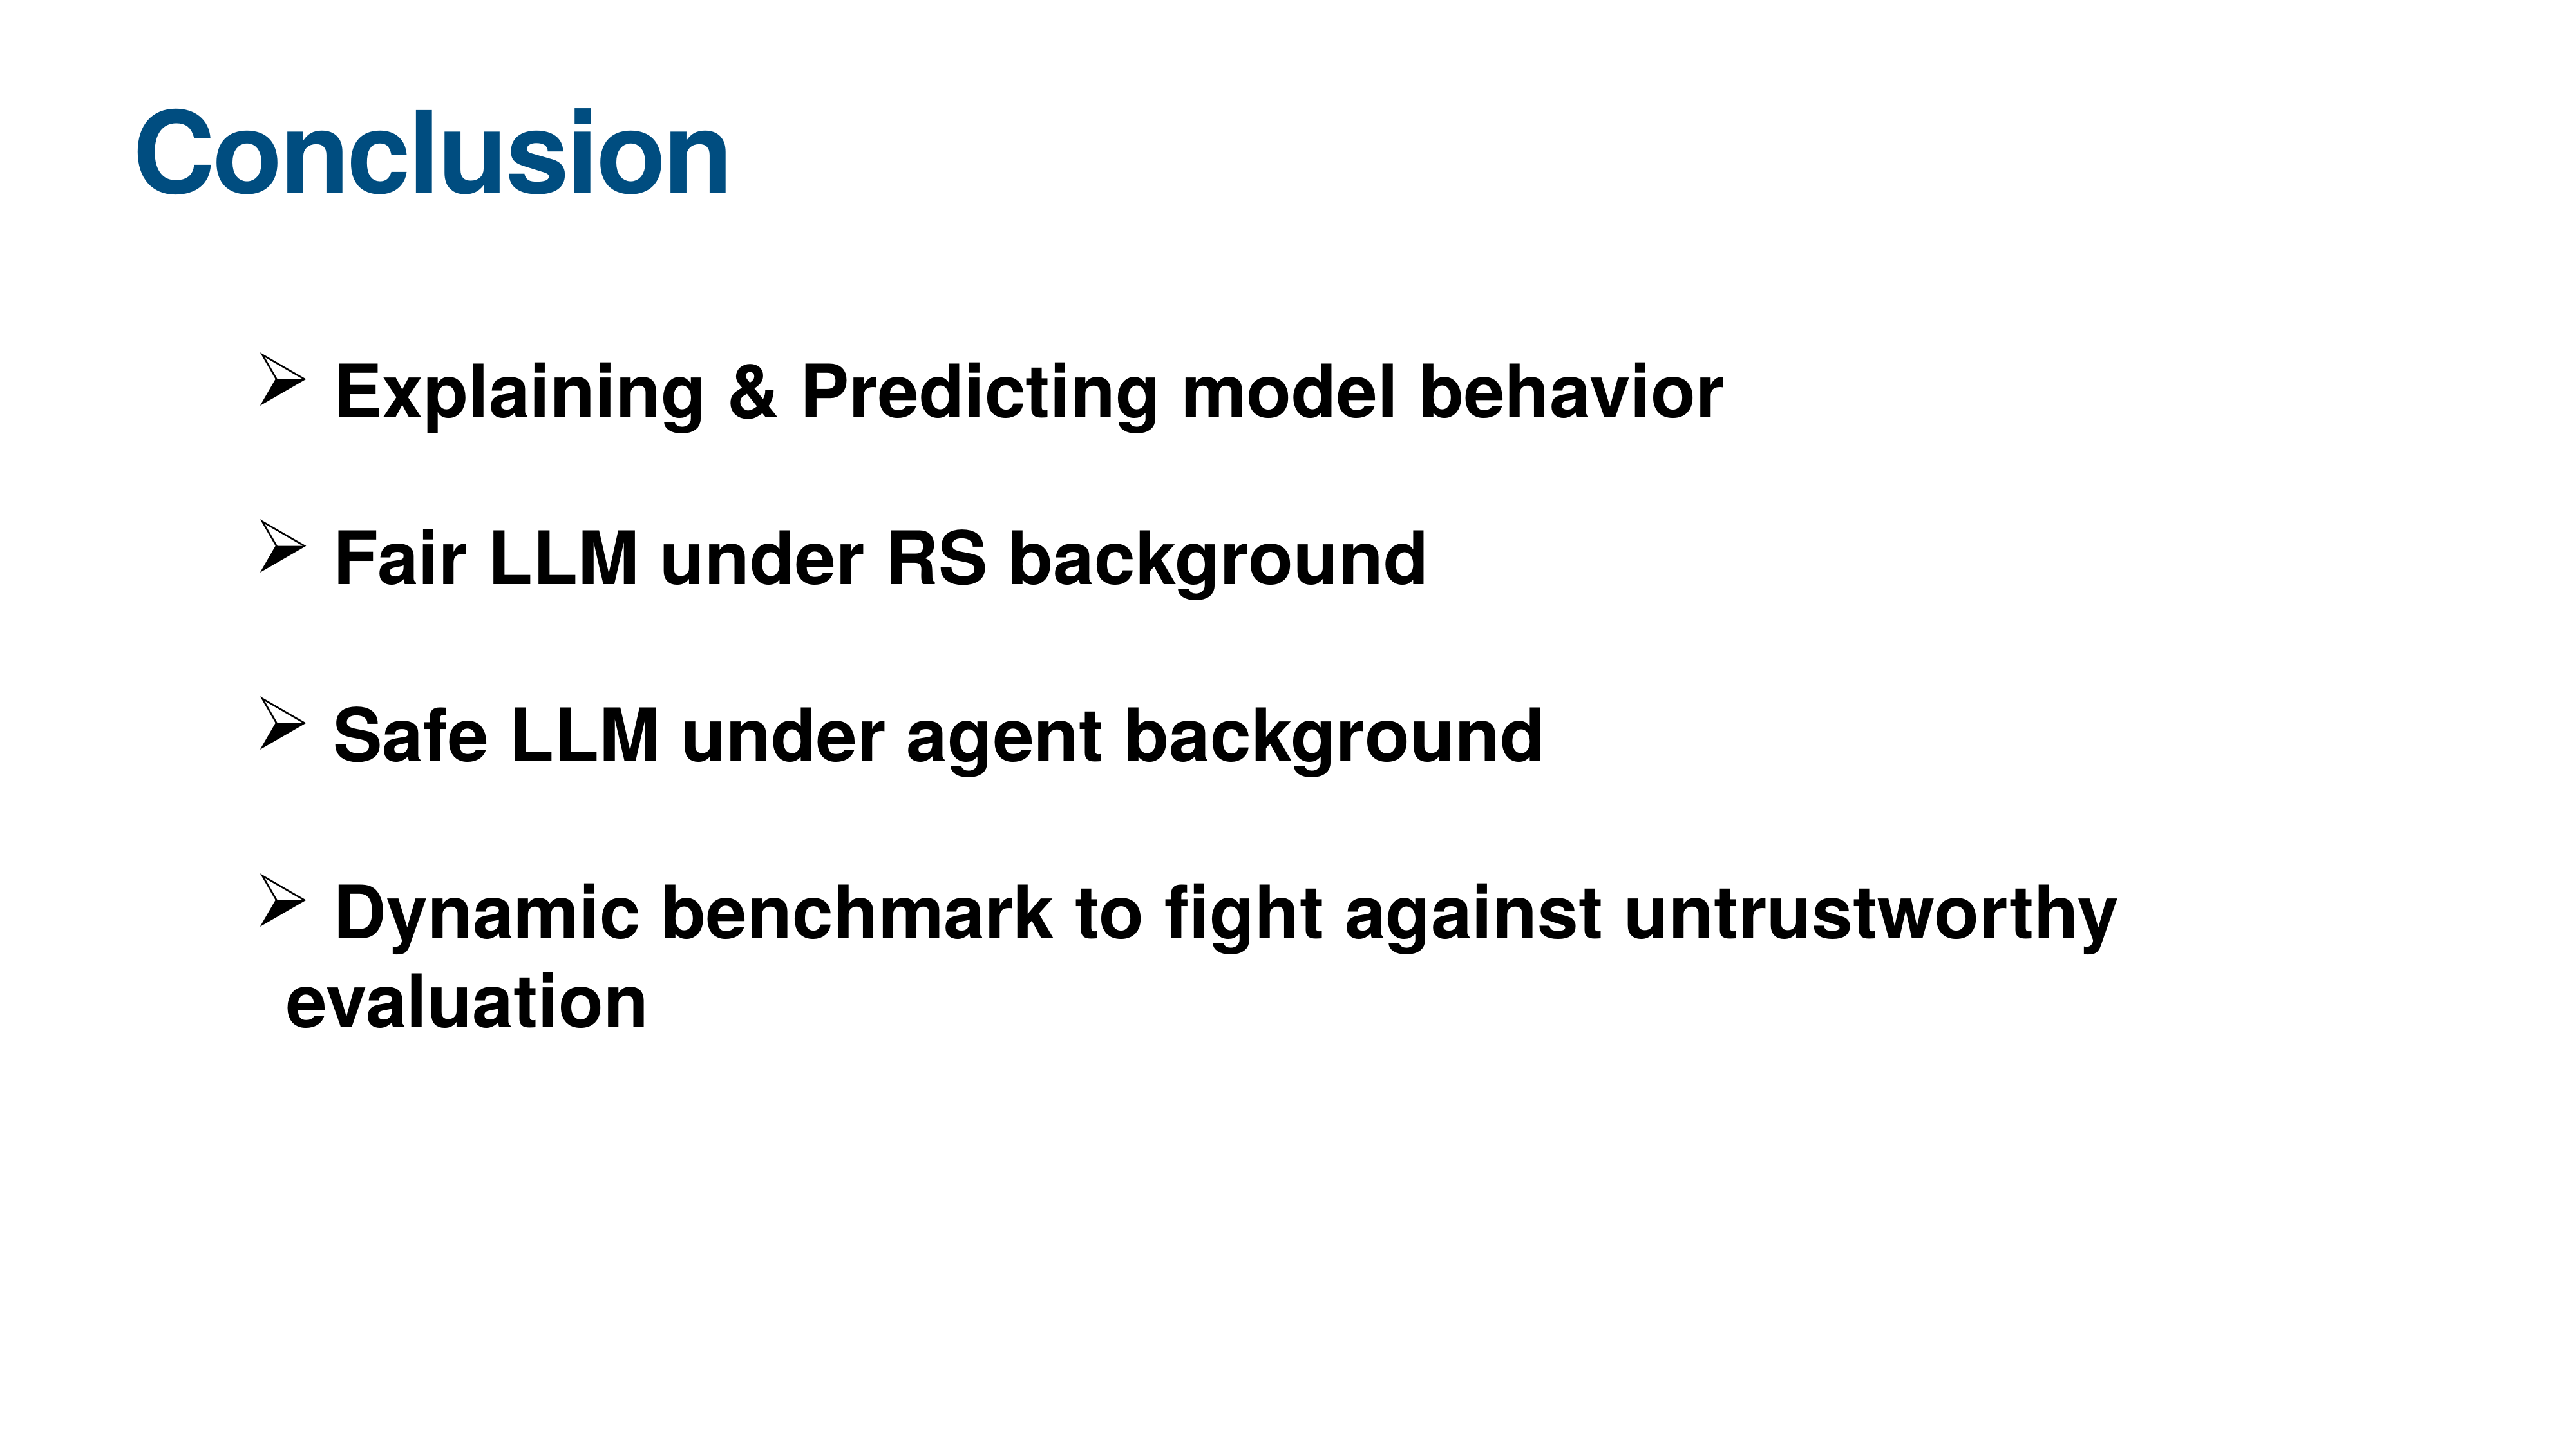

Conclusion

 Explaining & Predicting model behavior

 Fair LLM under RS background

 Safe LLM under agent background

 Dynamic benchmark to fight against untrustworthy evaluation
124